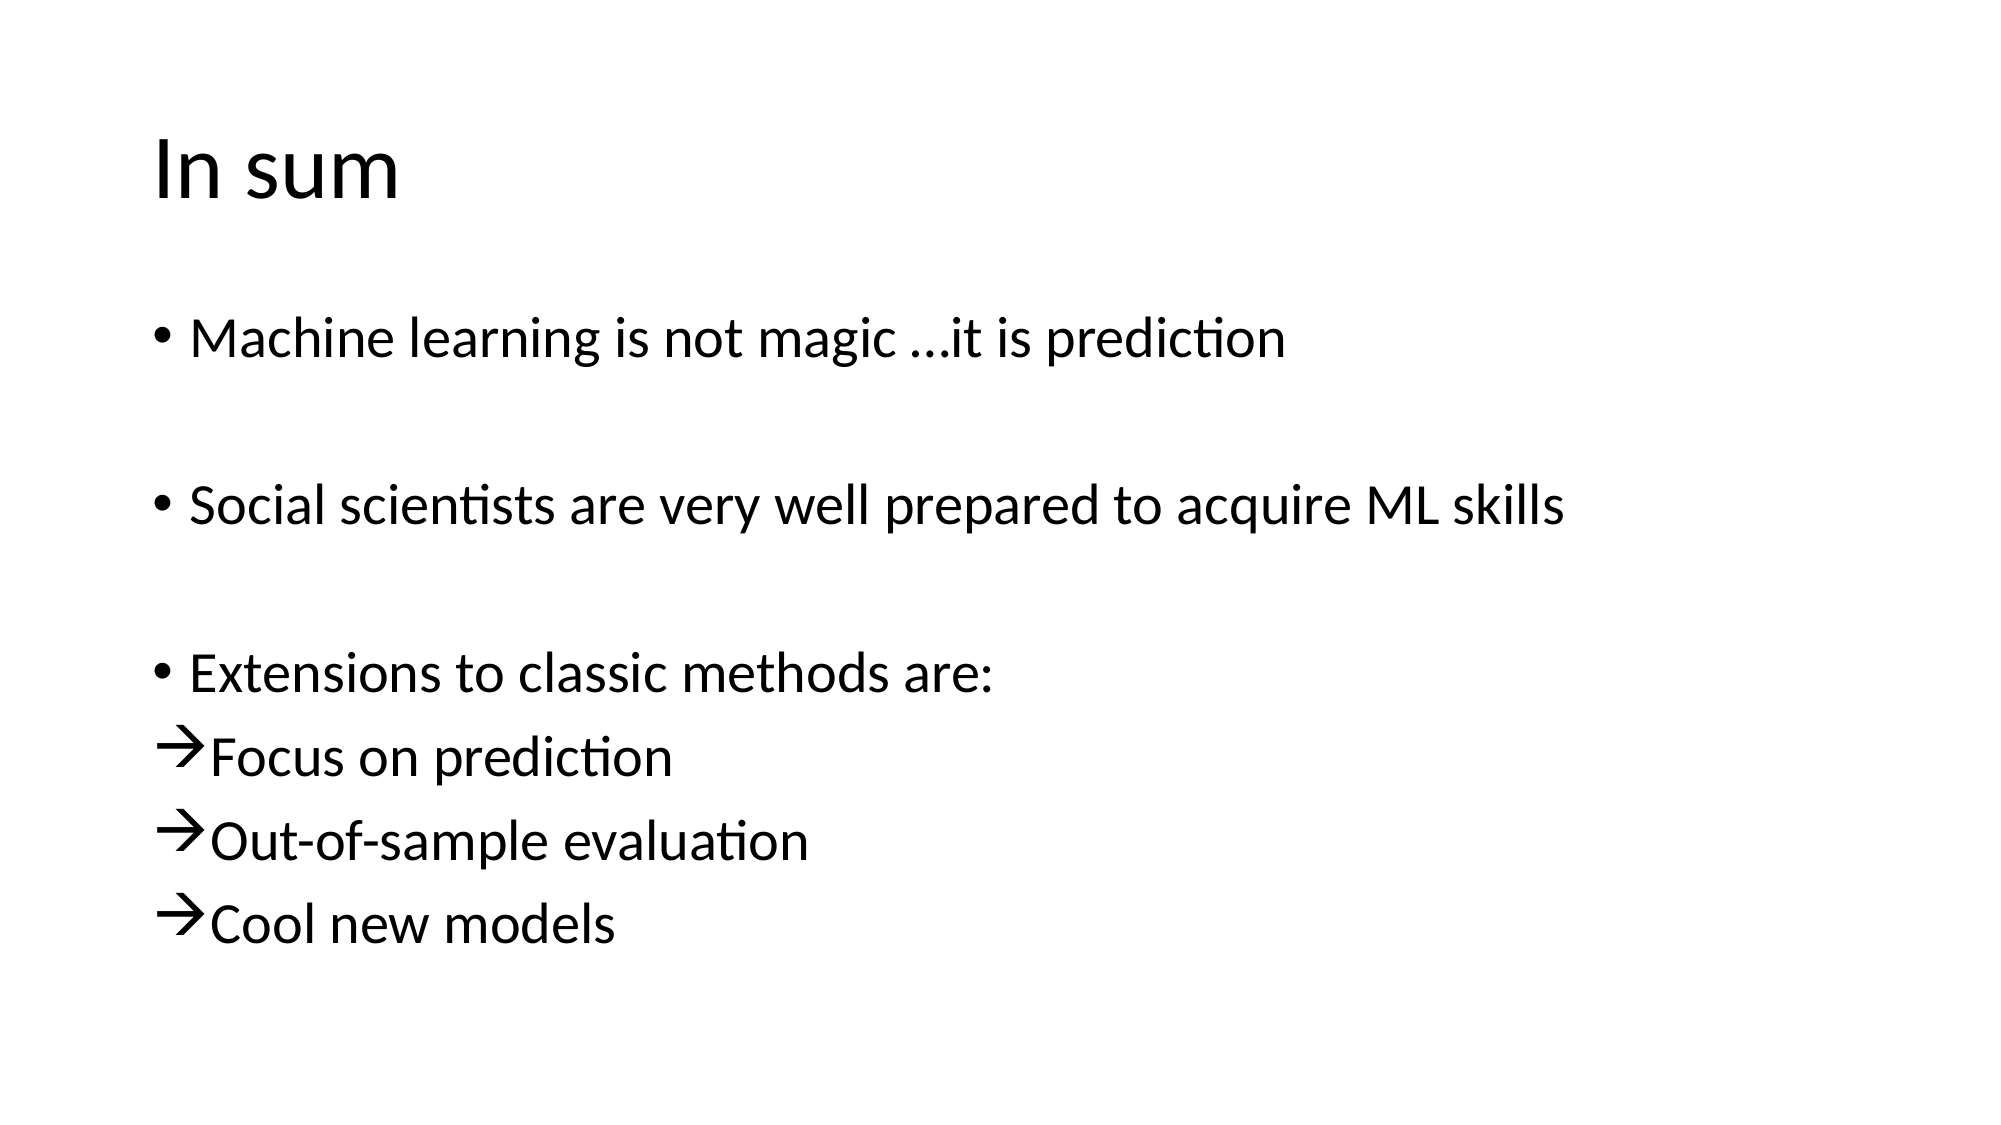

# In sum
Machine learning is not magic …it is prediction

Social scientists are very well prepared to acquire ML skills

Extensions to classic methods are:
Focus on prediction
Out-of-sample evaluation
Cool new models